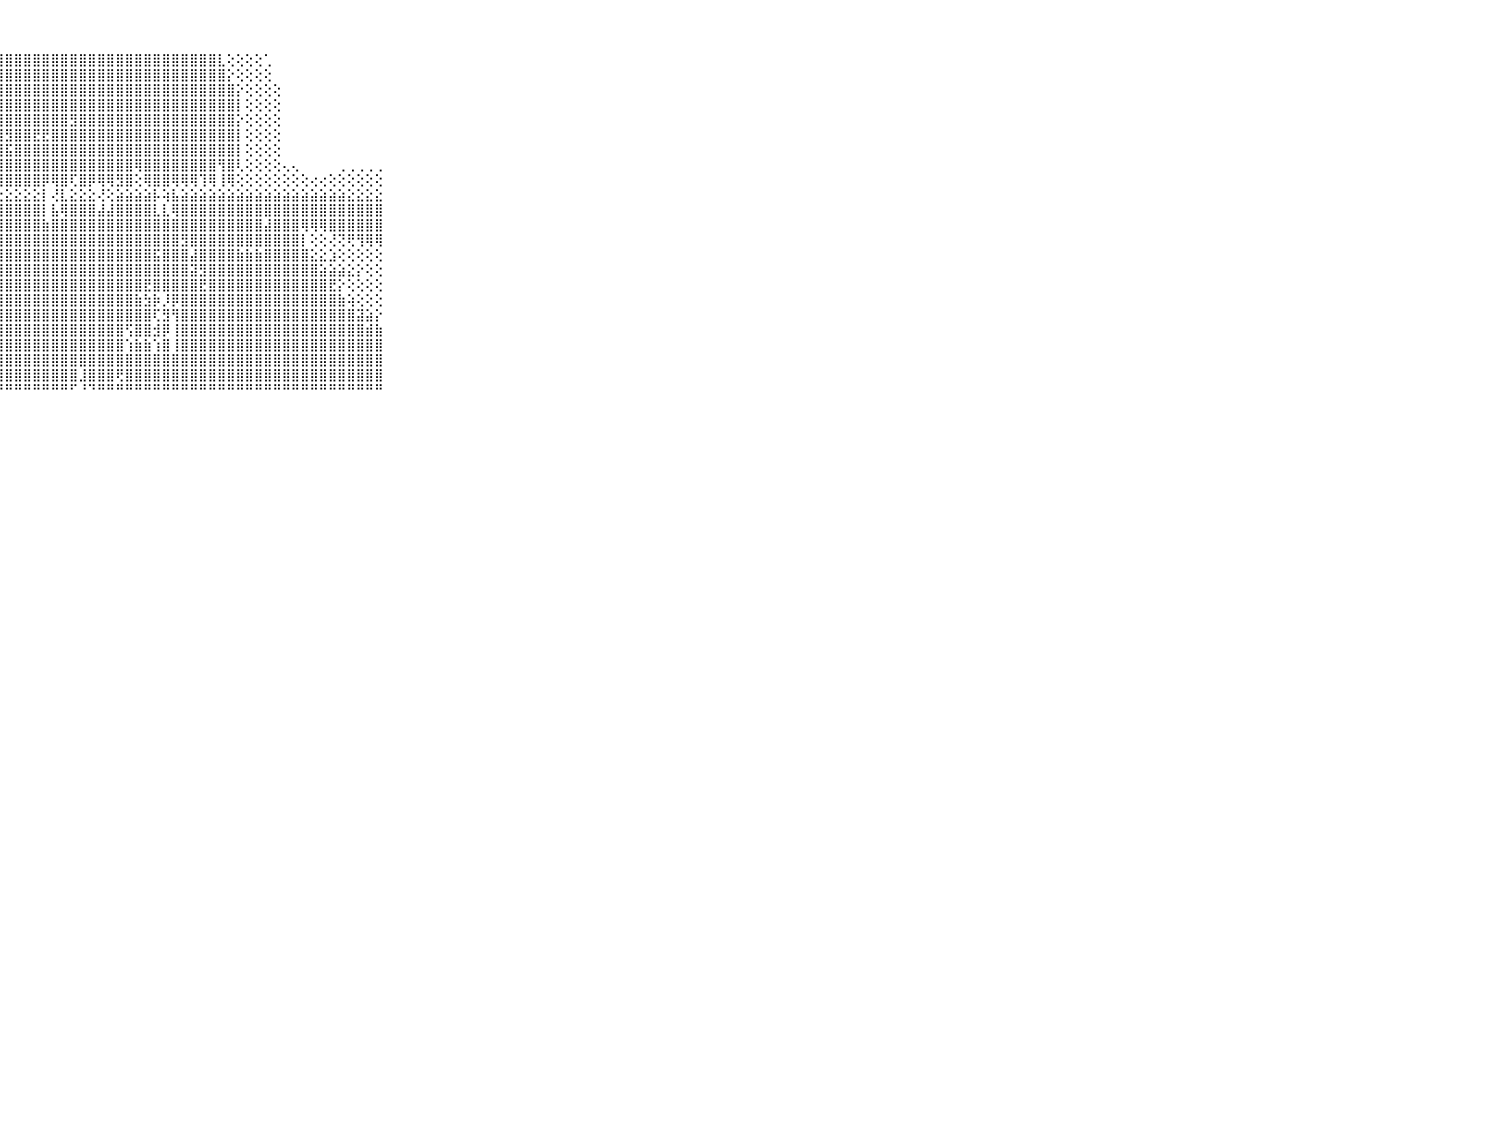

⠀⠀⠀⠀⠀⠀⠀⠀⠀⠀⠀⠀⠀⠀⠀⠀⠀⠀⠀⠀⠀⢀⢄⢕⢕⢕⣽⣿⣿⣿⣿⣿⣿⣿⣿⣿⣿⣿⣿⣿⣿⣿⣿⣿⣿⣿⣿⣿⣿⣿⣿⣇⢕⢕⢕⢕⢁⠀⠀⠀⠀⠀⠀⠀⠀⠀⠀⠀⠀⠀⠀⠀⠀⠀⠀⠀⠀⠀⠀⠀⠀
⠀⠀⠀⠀⠀⠀⠀⠀⠀⠀⠀⠀⠀⠀⠀⠀⠀⠀⠀⠀⢔⢕⢕⢕⢕⣼⣿⣿⣿⣿⣿⣿⣿⣿⣿⣿⣿⣿⣿⣿⣿⣿⣿⣿⣿⣿⣿⣿⣿⣿⣿⣿⡕⢕⢕⢕⢕⠀⠀⠀⠀⠀⠀⠀⠀⠀⠀⠀⠀⠀⠀⠀⠀⠀⠀⠀⠀⠀⠀⠀⠀
⠀⠀⠀⠀⠀⠀⠀⠀⠀⠀⠀⠀⠀⠀⠀⠀⠀⠀⠀⠀⢕⢕⢕⢕⢸⣿⣿⣿⣿⣿⣿⣿⣿⣿⣿⣿⣿⣿⣿⣿⣿⣿⣿⣿⣿⣿⣿⣿⣿⣿⣿⣿⣿⡕⢕⢕⢕⢕⠀⠀⠀⠀⠀⠀⠀⠀⠀⠀⠀⠀⠀⠀⠀⠀⠀⠀⠀⠀⠀⠀⠀
⠀⠀⠀⠀⠀⠀⠀⠀⠀⠀⠀⠀⠀⠀⠀⠀⠀⠀⢀⢀⢕⢕⢕⢕⣽⣿⣿⣿⣿⣿⣿⣿⣿⣿⣿⣿⣿⣿⣿⣿⣿⣿⣿⣿⣿⣿⣿⣿⣿⣿⣿⣿⣿⡇⢕⢕⢕⢕⠀⠀⠀⠀⠀⠀⠀⠀⠀⠀⠀⠀⠀⠀⠀⠀⠀⠀⠀⠀⠀⠀⠀
⠀⠀⠀⠀⠀⠀⠀⠀⠀⠀⠀⠀⠀⠀⠀⠀⠀⢄⢕⢕⢕⢕⢕⢕⢻⣿⣿⣿⣿⣿⣿⣿⣿⣿⣿⣻⣿⣿⣿⣿⣿⣿⣿⣿⣿⣿⣿⣿⣿⣿⣿⣿⣿⡕⢕⢕⢕⢕⠀⠀⠀⠀⠀⠀⠀⠀⠀⠀⠀⠀⠀⠀⠀⠀⠀⠀⠀⠀⠀⠀⠀
⠀⠀⠀⠀⠀⠀⠀⠀⠀⠀⠀⠀⠀⠀⠀⠀⢕⢕⢕⢕⢕⢕⢕⢕⢸⣿⣿⣿⣻⣿⣿⣟⣟⣿⣿⣿⣿⣿⣿⣿⣿⣿⣿⣿⣿⣿⣿⣿⣿⣿⣿⣿⣿⡇⢕⢕⢕⢕⠀⠀⠀⠀⠀⠀⠀⠀⠀⠀⠀⠀⠀⠀⠀⠀⠀⠀⠀⠀⠀⠀⠀
⠀⠀⠀⠀⠀⠀⠀⠀⠀⠀⠀⠀⠀⠀⢀⢁⢕⢕⢕⢕⢕⢕⢕⢕⢸⣿⣿⣿⣯⣿⣿⣿⣿⣿⣿⣿⣿⣿⣿⣿⣿⣿⣿⣿⣿⣿⣿⣿⣿⣿⣿⣿⣿⡇⢕⢕⢕⢕⠀⠀⠀⠀⠀⠀⠀⠀⠀⠀⠀⠀⠀⠀⠀⠀⠀⠀⠀⠀⠀⠀⠀
⠀⠀⠀⠀⠀⠀⠀⠀⠀⠀⠀⠀⠀⢀⢕⢕⢕⢕⢕⢕⢕⡕⢕⢕⢸⣿⡿⣿⣿⣿⣿⣿⣿⣿⣿⣿⣿⣿⣿⣿⣿⣿⢿⣿⣿⣿⣿⣿⣿⣿⣿⢻⣿⢇⢕⢕⢕⢕⢄⢄⠀⠀⠀⠀⢀⢀⢀⢀⢀⠀⠀⠀⠀⠀⠀⠀⠀⠀⠀⠀⠀
⠀⠀⠀⠀⠀⠀⠀⠀⠀⠀⠀⠀⠀⢄⢕⢕⢕⢕⢕⢕⢕⢕⢜⢕⢕⣿⡇⣿⣿⣿⣿⣿⡿⢿⣿⢏⣿⡿⢿⢿⣻⣿⢕⢿⣿⣿⢿⢿⢿⢹⢿⢸⢿⢕⢕⢕⢕⢕⢕⢕⢕⢔⢔⢕⢕⢕⢕⢕⢕⠀⠀⠀⠀⠀⠀⠀⠀⠀⠀⠀⠀
⠀⠀⠀⠀⠀⠀⠀⠀⠀⠀⠀⢀⢀⢀⢑⢕⢕⣕⣕⣕⣕⣎⣽⣇⣕⣕⣕⣕⣕⣕⣕⣕⡇⢜⣇⣕⣕⣕⢜⢕⣵⣵⣵⣵⡧⢵⣧⣵⣵⣵⣵⣵⣵⣵⣵⣵⣵⣵⣵⣵⣵⣵⣵⣵⣵⣕⣕⣕⣕⠀⠀⠀⠀⠀⠀⠀⠀⠀⠀⠀⠀
⠀⠀⠀⠀⠀⠀⠀⠀⠀⠀⠀⣿⣿⣿⣿⣿⣿⣿⣿⣿⣿⣿⣿⣿⣿⣿⣿⣿⣿⣿⣿⣿⡇⣧⢿⣿⣿⣿⣼⣼⣿⣿⣿⣿⣇⣇⢿⣿⣿⣿⣿⣿⣿⣿⣿⣿⣿⣿⣿⣿⣿⣿⣿⣿⣿⣿⣿⣿⣿⠀⠀⠀⠀⠀⠀⠀⠀⠀⠀⠀⠀
⠀⠀⠀⠀⠀⠀⠀⠀⠀⠀⠀⣾⣿⣿⣿⣿⣿⣿⣿⣿⣿⣿⣿⣿⣿⣿⣿⣿⣿⣿⣿⣿⣷⣿⣿⣿⣿⣿⣿⣿⣿⣿⣿⣿⣿⣿⣿⣿⣿⣿⣿⣿⣿⣿⣿⣿⣼⣿⣿⣿⢿⢿⢿⣿⣿⣿⣿⣿⣿⠀⠀⠀⠀⠀⠀⠀⠀⠀⠀⠀⠀
⠀⠀⠀⠀⠀⠀⠀⠀⠀⠀⠀⣵⣕⣵⣼⣿⣿⣿⣿⣿⣿⣿⣿⢿⣿⣿⣿⣿⣿⣿⣿⣿⣿⣿⣿⣿⣿⣿⣿⣿⣿⣿⣿⣿⣿⣿⣿⣻⣿⣿⣿⣿⣿⣿⣿⣿⣿⣿⣿⣿⡇⢕⢕⢜⢝⢟⢻⢿⢿⠀⠀⠀⠀⠀⠀⠀⠀⠀⠀⠀⠀
⠀⠀⠀⠀⠀⠀⠀⠀⠀⠀⠀⣿⣿⣿⣿⣽⣿⣿⣿⣿⣿⣟⣿⣸⣿⣿⣿⣿⣿⣿⣿⣿⣿⣿⣿⣿⣿⣿⣿⣿⣿⣿⣿⣿⣯⣿⣿⣿⣼⣿⣿⣿⣿⣷⣷⣷⣿⣿⣿⣿⣿⣕⣕⣱⢕⢕⢕⢕⢕⠀⠀⠀⠀⠀⠀⠀⠀⠀⠀⠀⠀
⠀⠀⠀⠀⠀⠀⠀⠀⠀⠀⠀⣿⣿⣿⣿⡿⡿⢿⣿⣿⣿⣿⣿⣿⣿⣿⣿⣿⣿⣿⣿⣿⣿⣿⣿⣿⣿⣿⣿⣿⣿⣿⣿⣿⣿⣿⣿⣿⣽⣻⣿⣿⣿⣿⣿⣿⣿⣿⣿⣿⣿⣿⣵⣵⣵⣕⡕⢕⢕⠀⠀⠀⠀⠀⠀⠀⠀⠀⠀⠀⠀
⠀⠀⠀⠀⠀⠀⠀⠀⠀⠀⠀⣿⣿⣿⣿⣝⣯⣽⣿⣿⣿⣿⣏⣽⣻⣿⣿⣿⣿⣿⣿⣿⣿⣿⣿⣿⣿⣿⣿⣿⣿⣿⣿⣟⣿⣿⣿⣿⣿⣟⣿⣿⣿⣿⣿⣿⣿⣿⣿⣿⣿⣿⣿⣟⡕⢕⢕⢕⢕⠀⠀⠀⠀⠀⠀⠀⠀⠀⠀⠀⠀
⠀⠀⠀⠀⠀⠀⠀⠀⠀⠀⠀⣿⣿⣿⣿⣿⣿⣿⣿⣿⣿⡟⢟⢻⣿⣿⣿⣿⣿⣿⣿⣿⣿⣿⣿⣿⣿⣿⣿⣿⣿⣿⣷⣳⡷⡸⡿⣿⣿⣿⣿⣿⣿⣿⣿⣿⣿⣿⣿⣿⣿⣿⣿⣿⣷⢵⢕⢕⢕⠀⠀⠀⠀⠀⠀⠀⠀⠀⠀⠀⠀
⠀⠀⠀⠀⠀⠀⠀⠀⠀⠀⠀⣿⣿⣿⣿⣿⣟⣟⣿⣿⣿⣿⣿⣿⣿⣿⣿⣿⣿⣿⣿⣿⣿⣿⣿⣿⣿⣿⣿⣿⣿⣿⣿⣿⢏⣻⢻⣿⣿⣿⣿⣿⣿⣿⣿⣿⣿⣿⣿⣿⣿⣿⣿⣿⣿⣿⣽⣵⡕⠀⠀⠀⠀⠀⠀⠀⠀⠀⠀⠀⠀
⠀⠀⠀⠀⠀⠀⠀⠀⠀⠀⠀⣿⣿⣿⢟⢻⣻⣿⣻⣟⣿⣿⣿⣿⣿⣿⣿⣿⣿⣿⣿⣿⣿⣿⣿⣿⣿⣿⣿⣿⣿⢫⣿⣿⣺⡿⢸⣿⣿⣿⣿⣿⣿⣿⣿⣿⣿⣿⣿⣿⣿⣿⣿⣿⣿⣿⣿⣾⣷⠀⠀⠀⠀⠀⠀⠀⠀⠀⠀⠀⠀
⠀⠀⠀⠀⠀⠀⠀⠀⠀⠀⠀⡝⢹⣝⣕⣱⣵⣿⣷⣿⣿⣿⣿⣿⣿⣿⣿⣿⣿⣿⣿⣿⣿⣿⣿⣿⣿⣿⣿⣿⣿⢱⣷⣷⢱⣿⢸⣿⣿⣿⣿⣿⣿⣿⣿⣿⣿⣿⣿⣿⣿⣿⣿⣿⣿⣿⣿⣿⣿⠀⠀⠀⠀⠀⠀⠀⠀⠀⠀⠀⠀
⠀⠀⠀⠀⠀⠀⠀⠀⠀⠀⠀⢾⢇⣿⣿⣿⣿⣿⣿⣿⣿⣿⣿⣿⣿⣿⣿⣿⣿⣿⣿⣿⣿⣿⣿⣿⣿⣿⣿⣿⣿⣿⣿⣿⣿⣿⣿⣿⣿⣿⣿⣿⣿⣿⣿⣿⣿⣿⣿⣿⣿⣿⣿⣿⣿⣿⣿⣿⣿⠀⠀⠀⠀⠀⠀⠀⠀⠀⠀⠀⠀
⠀⠀⠀⠀⠀⠀⠀⠀⠀⠀⠀⢱⣵⣿⣿⣿⣿⣿⣿⣿⣿⣿⣿⣿⣿⣿⣿⣿⣿⣿⣿⣿⣿⣿⣿⣿⣸⣿⣿⣿⢟⣿⣿⣿⣿⣿⣿⣿⣿⣿⣿⣿⣿⣿⣿⣿⣿⣿⣿⣿⣿⣿⣿⣿⣿⣿⣿⣿⣿⠀⠀⠀⠀⠀⠀⠀⠀⠀⠀⠀⠀
⠀⠀⠀⠀⠀⠀⠀⠀⠀⠀⠀⠘⠛⠛⠛⠛⠛⠛⠛⠛⠛⠛⠛⠛⠛⠛⠛⠛⠛⠛⠛⠛⠛⠛⠛⠋⠘⠙⠛⠛⠛⠛⠛⠛⠛⠛⠛⠛⠛⠛⠛⠛⠛⠛⠛⠛⠛⠛⠛⠛⠛⠛⠛⠛⠛⠛⠛⠛⠛⠀⠀⠀⠀⠀⠀⠀⠀⠀⠀⠀⠀